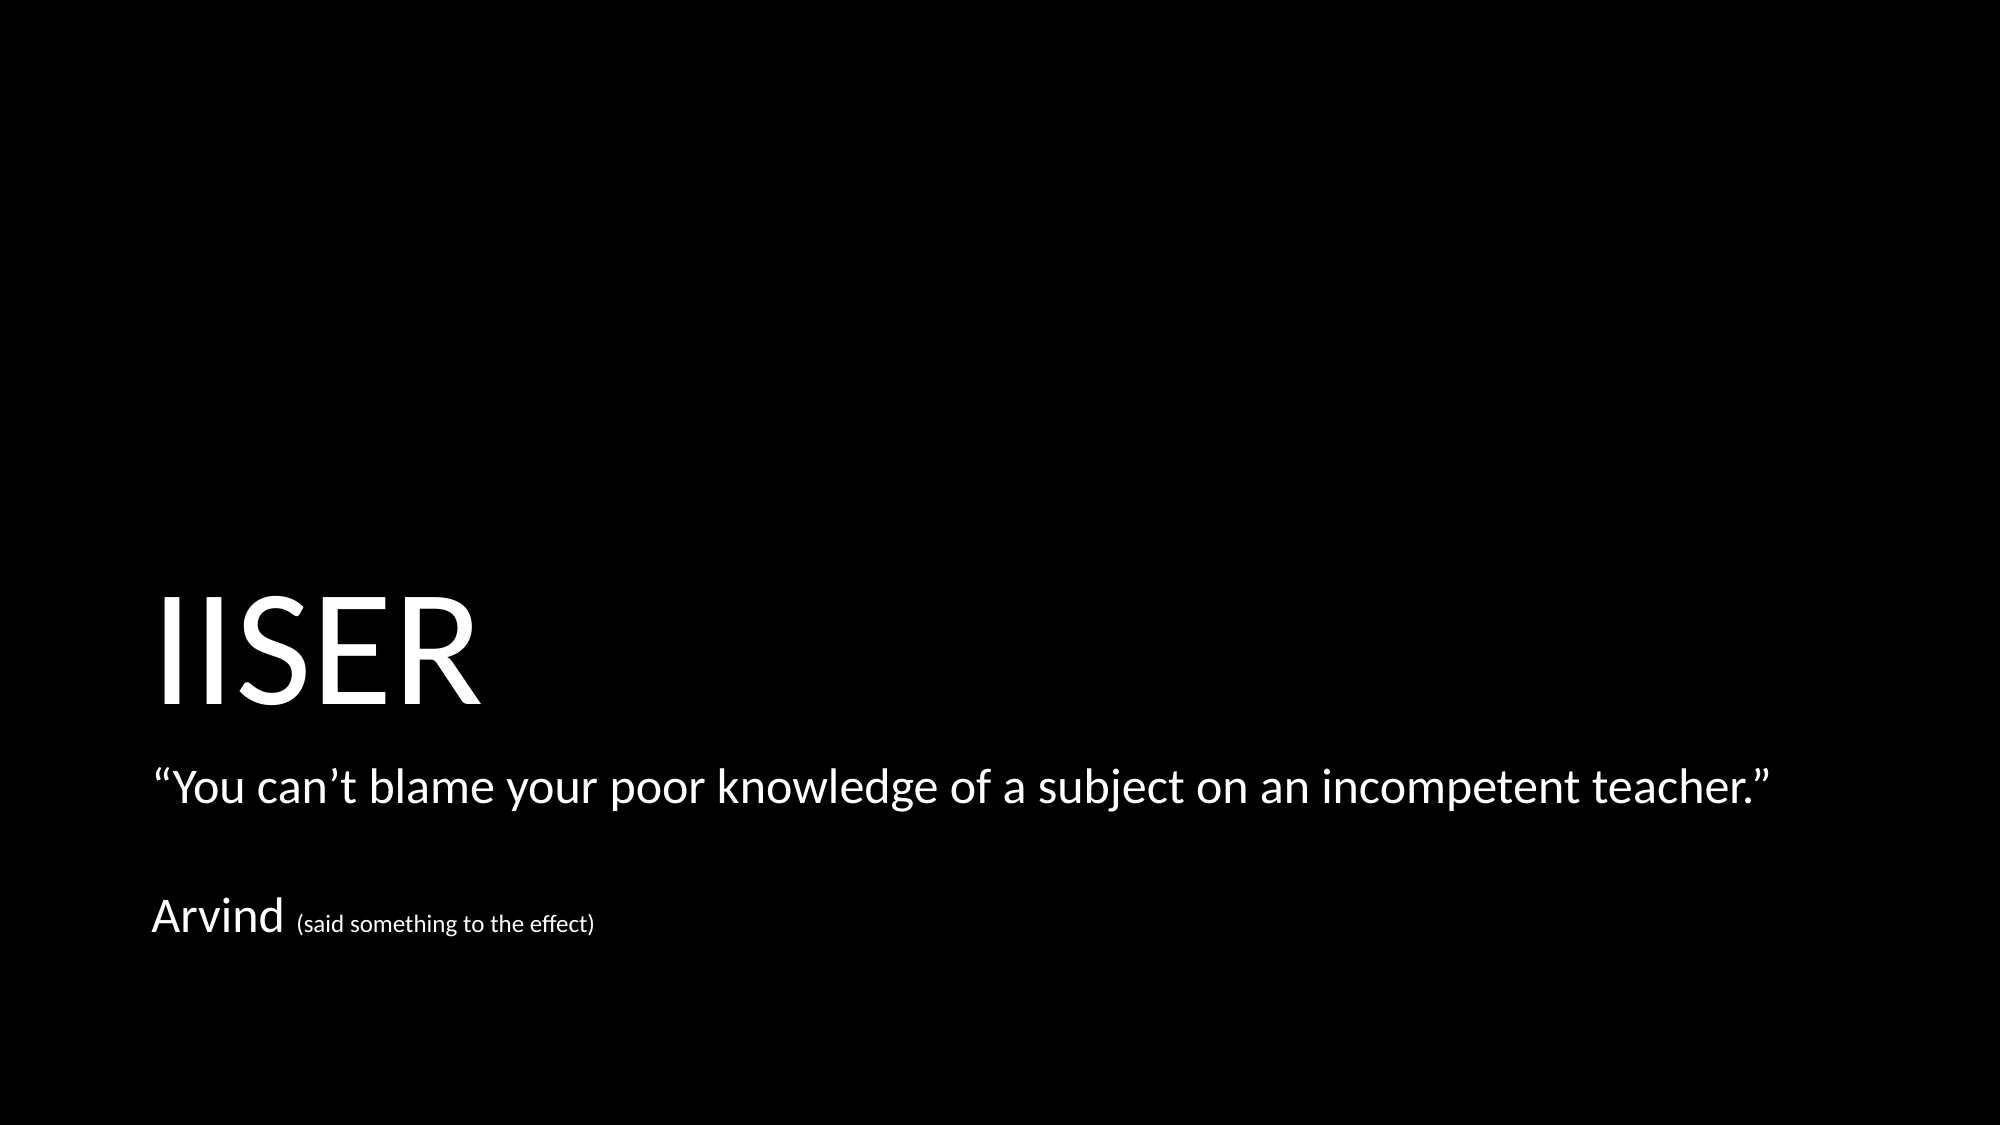

# IISER
“You can’t blame your poor knowledge of a subject on an incompetent teacher.”
Arvind (said something to the effect)